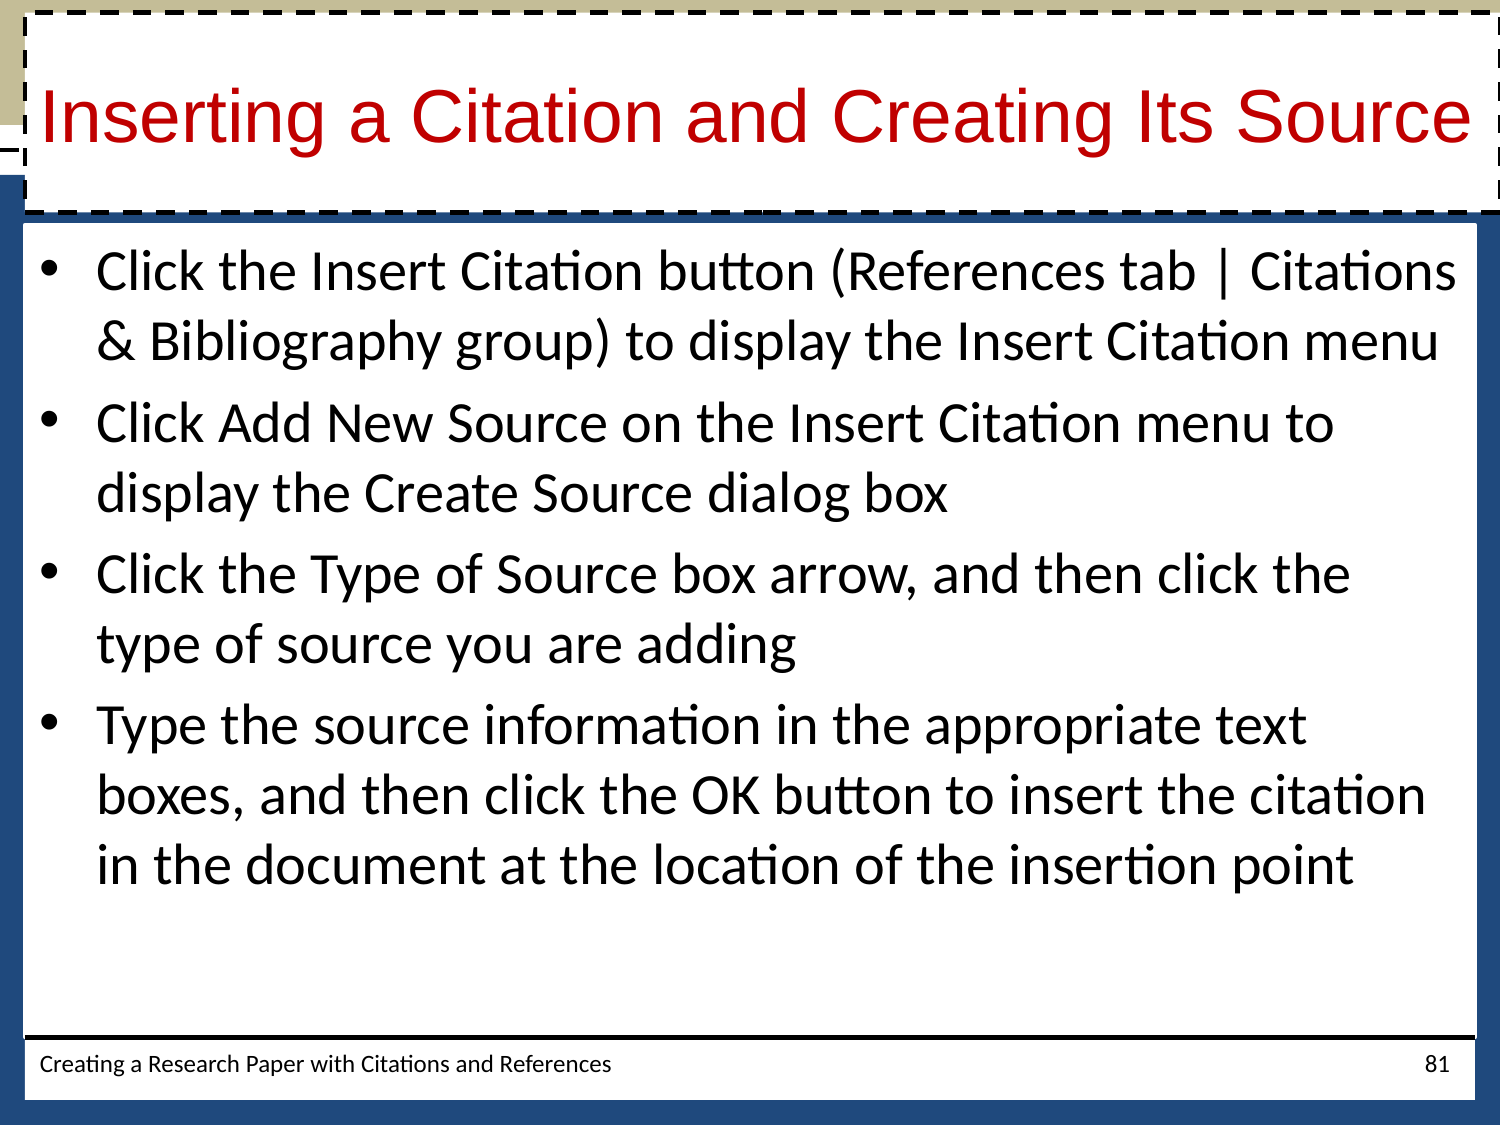

# Inserting a Citation and Creating Its Source
Click the Insert Citation button (References tab | Citations & Bibliography group) to display the Insert Citation menu
Click Add New Source on the Insert Citation menu to display the Create Source dialog box
Click the Type of Source box arrow, and then click the type of source you are adding
Type the source information in the appropriate text boxes, and then click the OK button to insert the citation in the document at the location of the insertion point
Creating a Research Paper with Citations and References
81